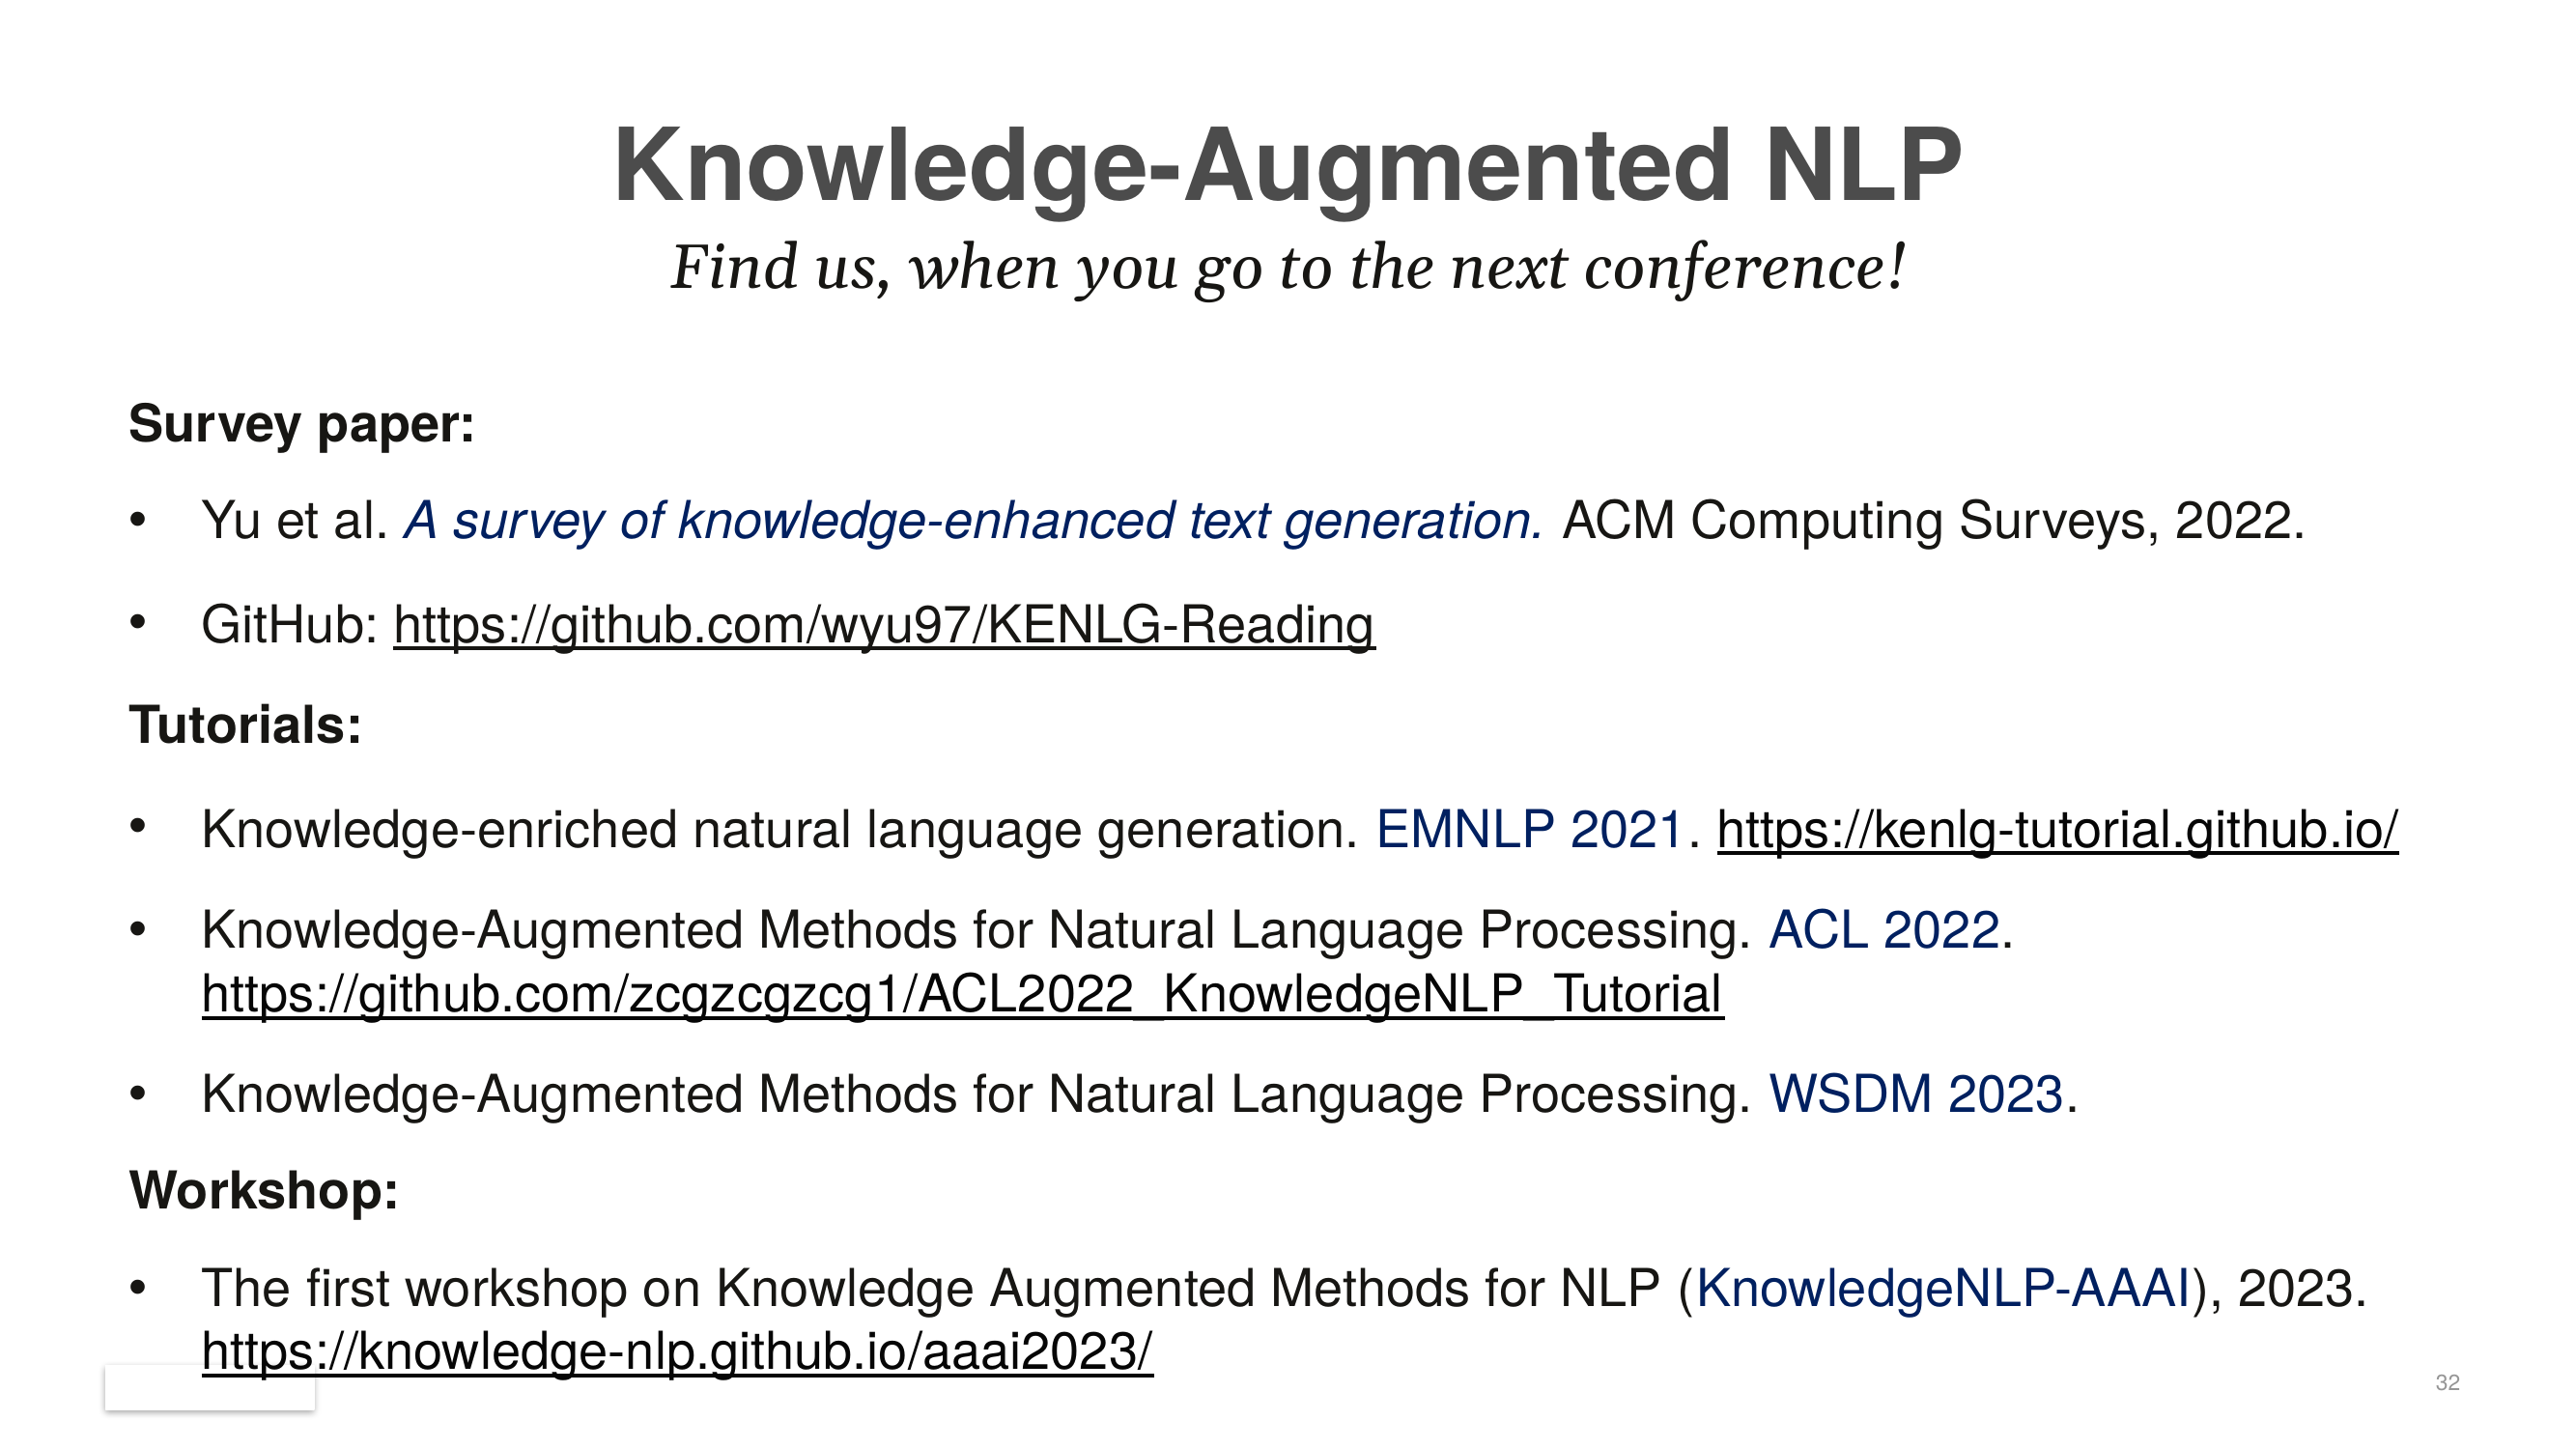

# Knowledge-Augmented NLP
Find us, when you go to the next conference!
Survey paper:
Yu et al. A survey of knowledge-enhanced text generation. ACM Computing Surveys, 2022.
GitHub: https://github.com/wyu97/KENLG-Reading
Tutorials:
Knowledge-enriched natural language generation. EMNLP 2021. https://kenlg-tutorial.github.io/
Knowledge-Augmented Methods for Natural Language Processing. ACL 2022. https://github.com/zcgzcgzcg1/ACL2022_KnowledgeNLP_Tutorial
Knowledge-Augmented Methods for Natural Language Processing. WSDM 2023.
Workshop:
The first workshop on Knowledge Augmented Methods for NLP (KnowledgeNLP-AAAI), 2023. https://knowledge-nlp.github.io/aaai2023/
32